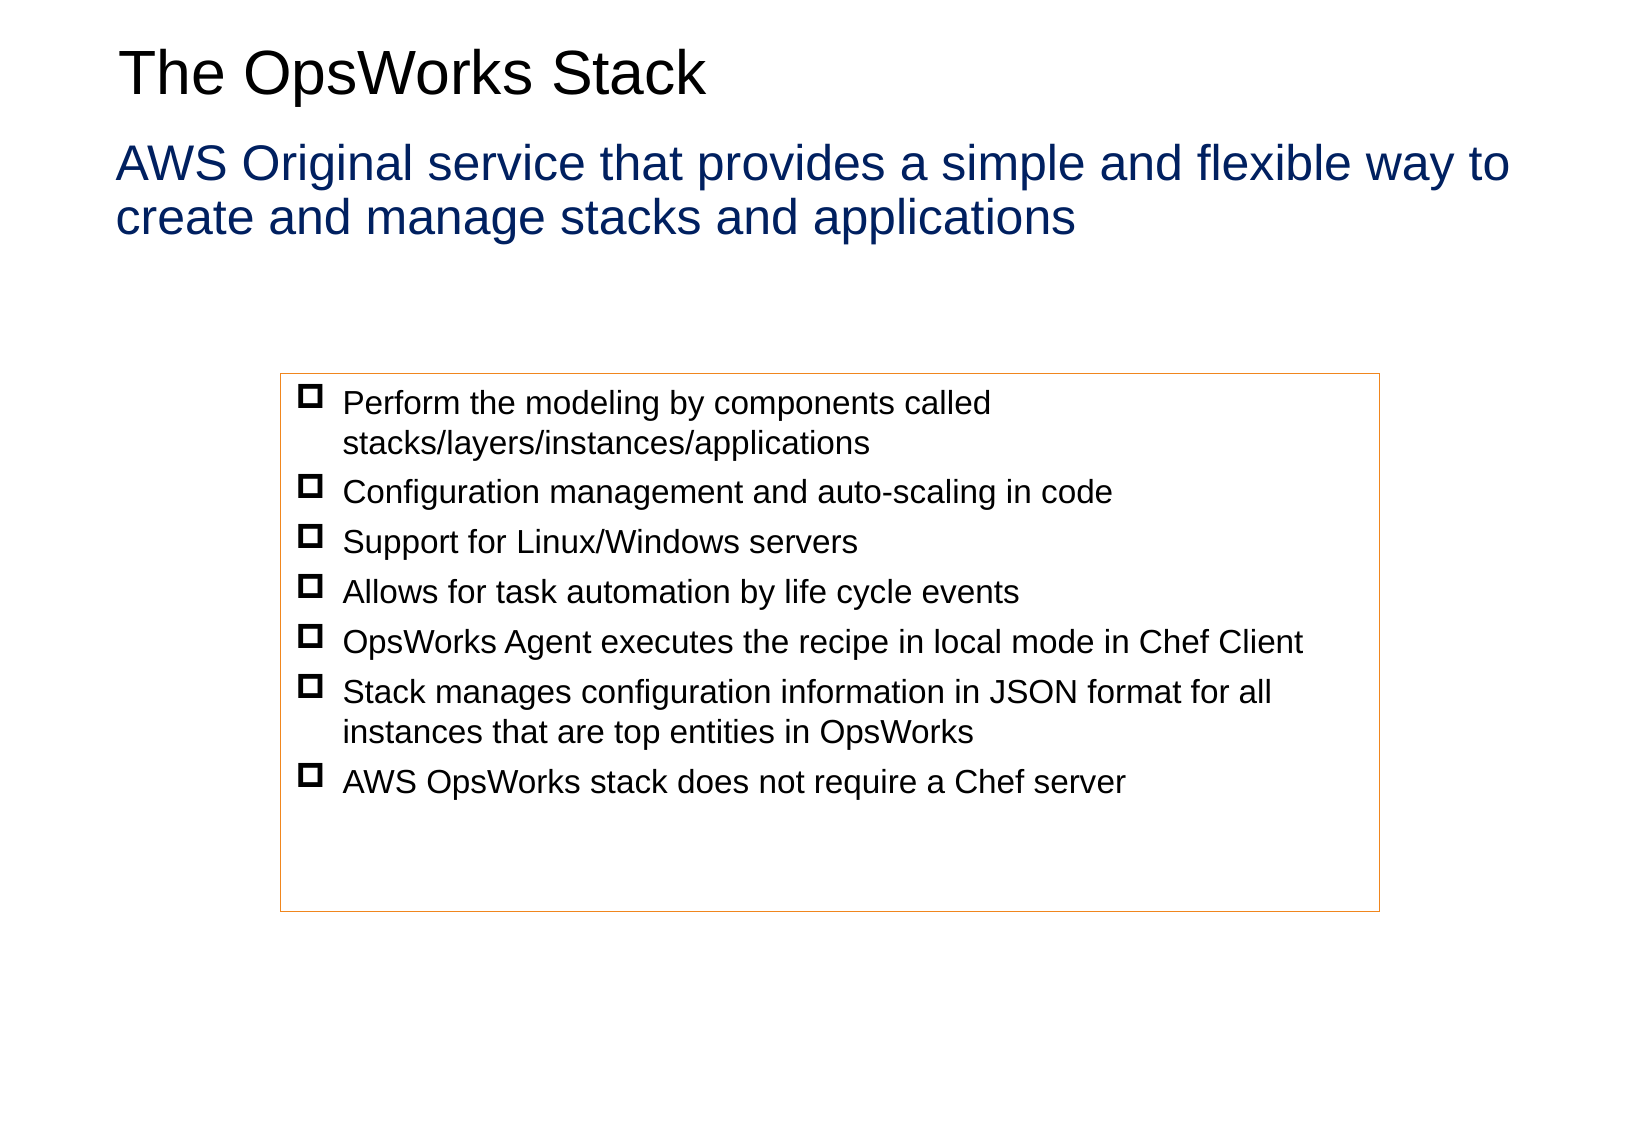

The OpsWorks Stack
AWS Original service that provides a simple and flexible way to create and manage stacks and applications
Perform the modeling by components called stacks/layers/instances/applications
Configuration management and auto-scaling in code
Support for Linux/Windows servers
Allows for task automation by life cycle events
OpsWorks Agent executes the recipe in local mode in Chef Client
Stack manages configuration information in JSON format for all instances that are top entities in OpsWorks
AWS OpsWorks stack does not require a Chef server